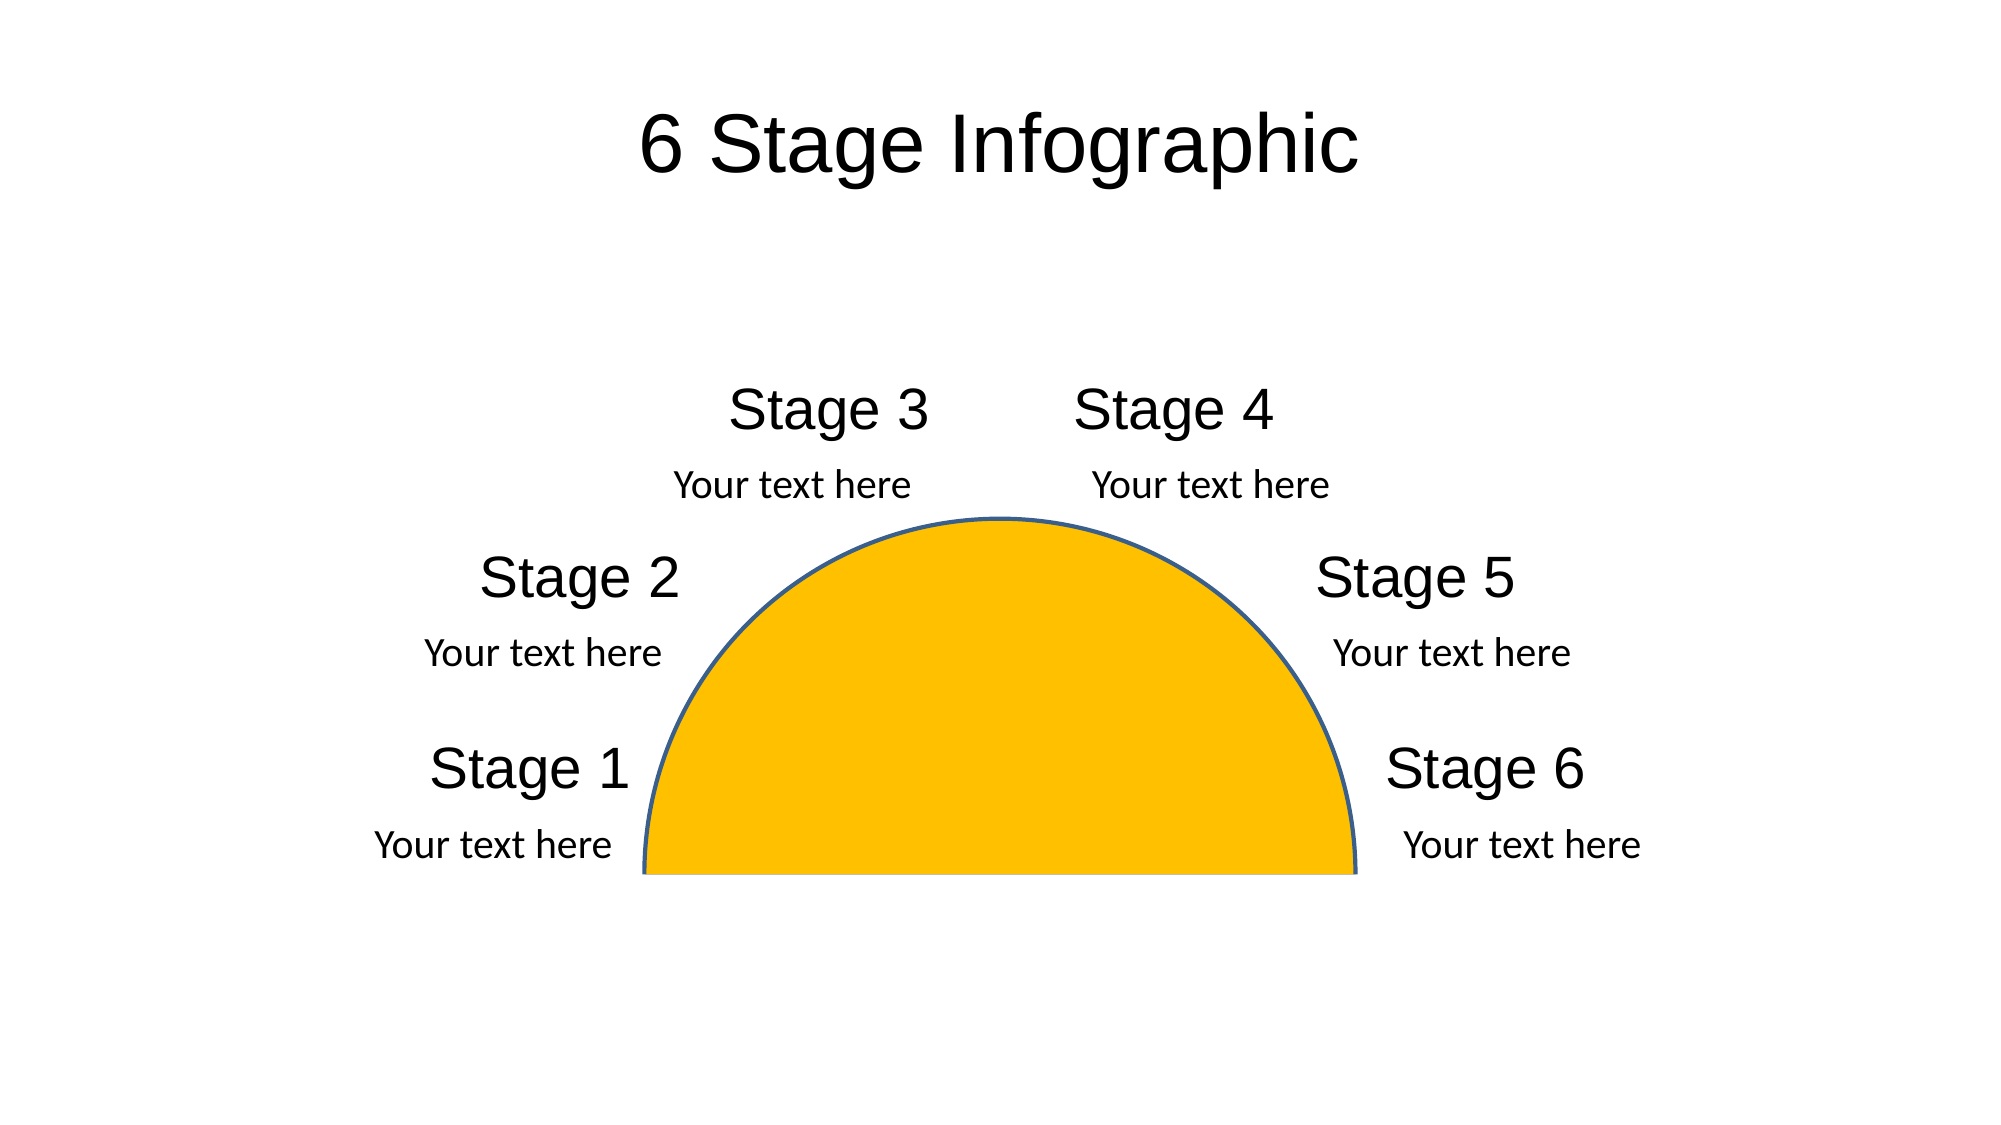

# 6 Stage Infographic
Stage 3
Your text here
Stage 4
Your text here

Stage 2
Your text here
Stage 5
Your text here
Stage 1
Your text here
Stage 6
Your text here